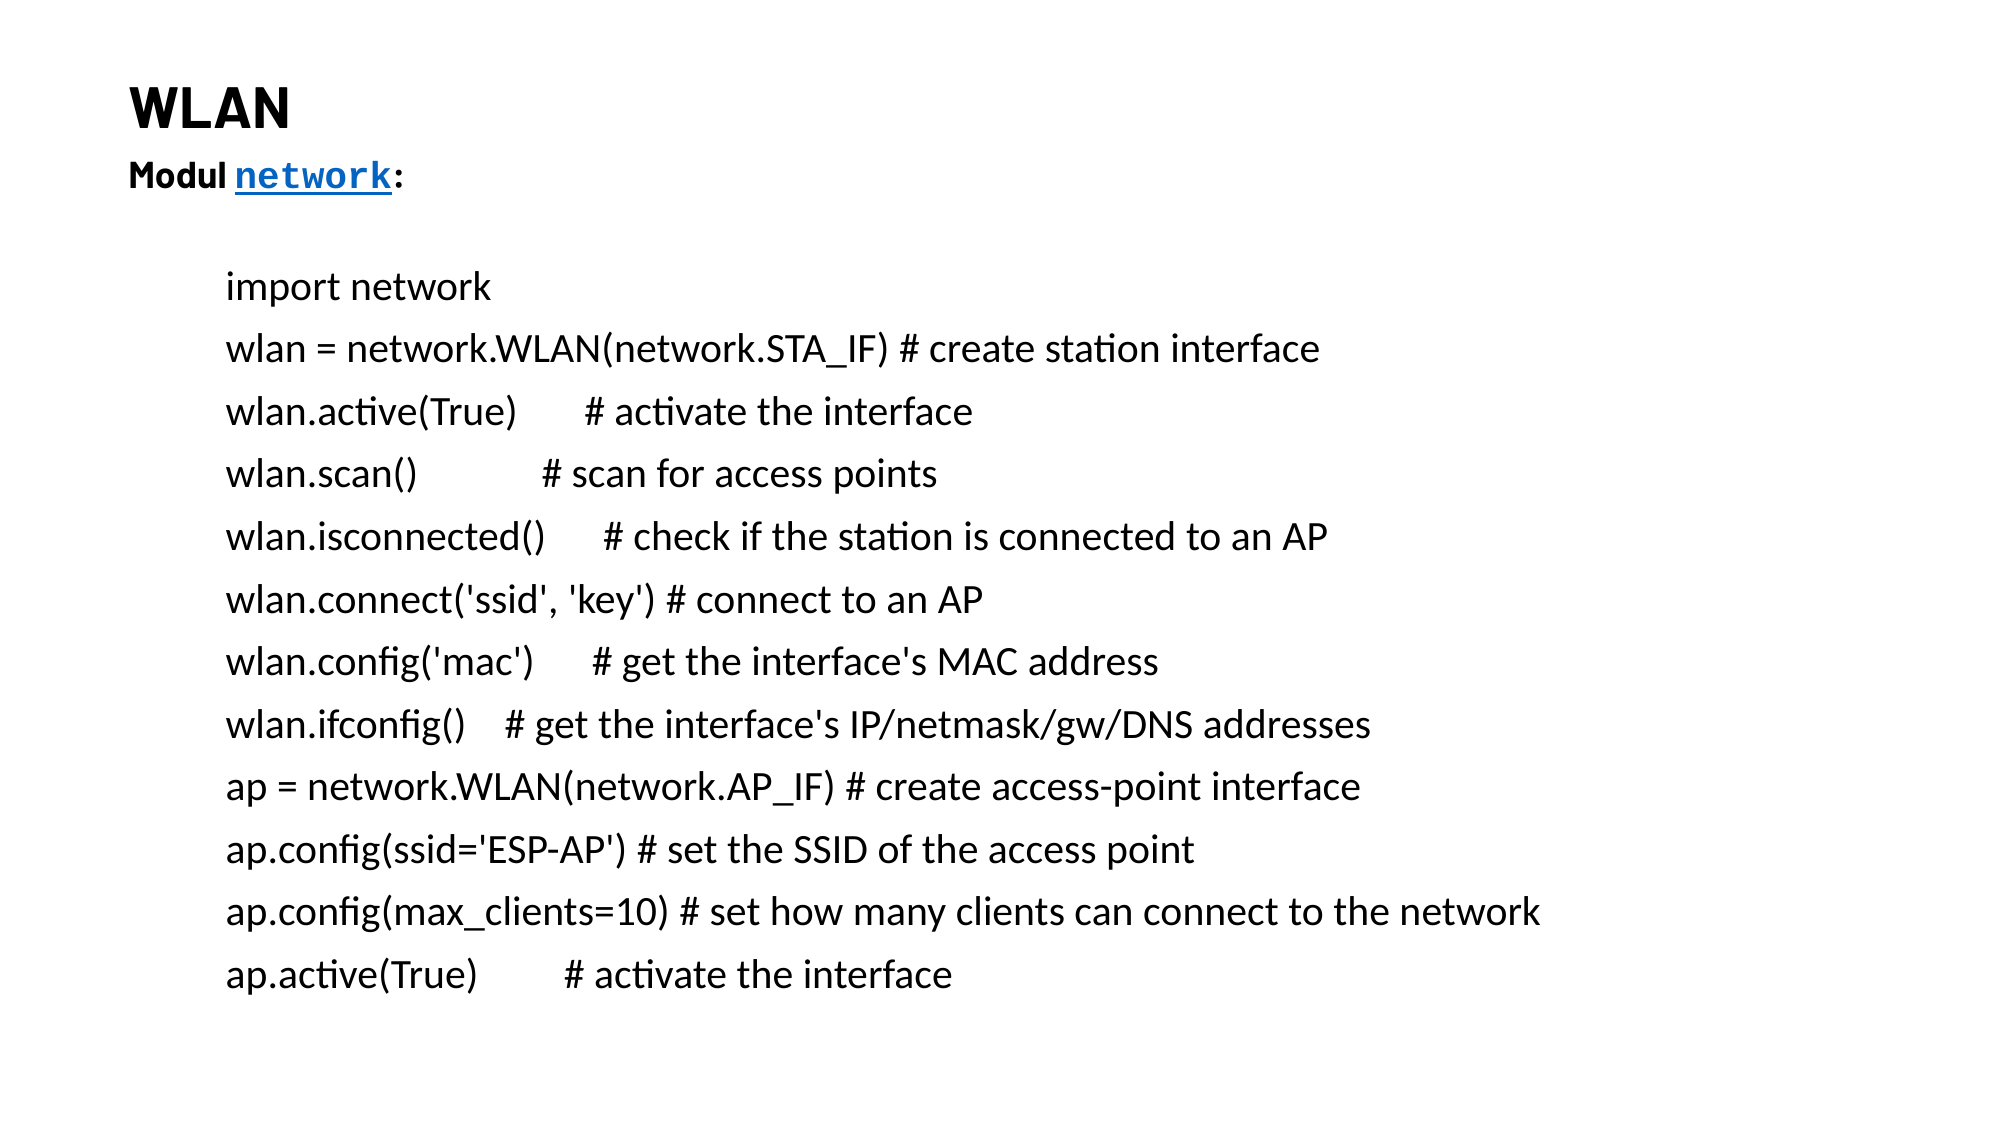

WLAN
Modul network:
import network
wlan = network.WLAN(network.STA_IF) # create station interface
wlan.active(True)       # activate the interface
wlan.scan()             # scan for access points
wlan.isconnected()      # check if the station is connected to an AP
wlan.connect('ssid', 'key') # connect to an AP
wlan.config('mac')      # get the interface's MAC address
wlan.ifconfig()    # get the interface's IP/netmask/gw/DNS addresses
ap = network.WLAN(network.AP_IF) # create access-point interface
ap.config(ssid='ESP-AP') # set the SSID of the access point
ap.config(max_clients=10) # set how many clients can connect to the network
ap.active(True)         # activate the interface